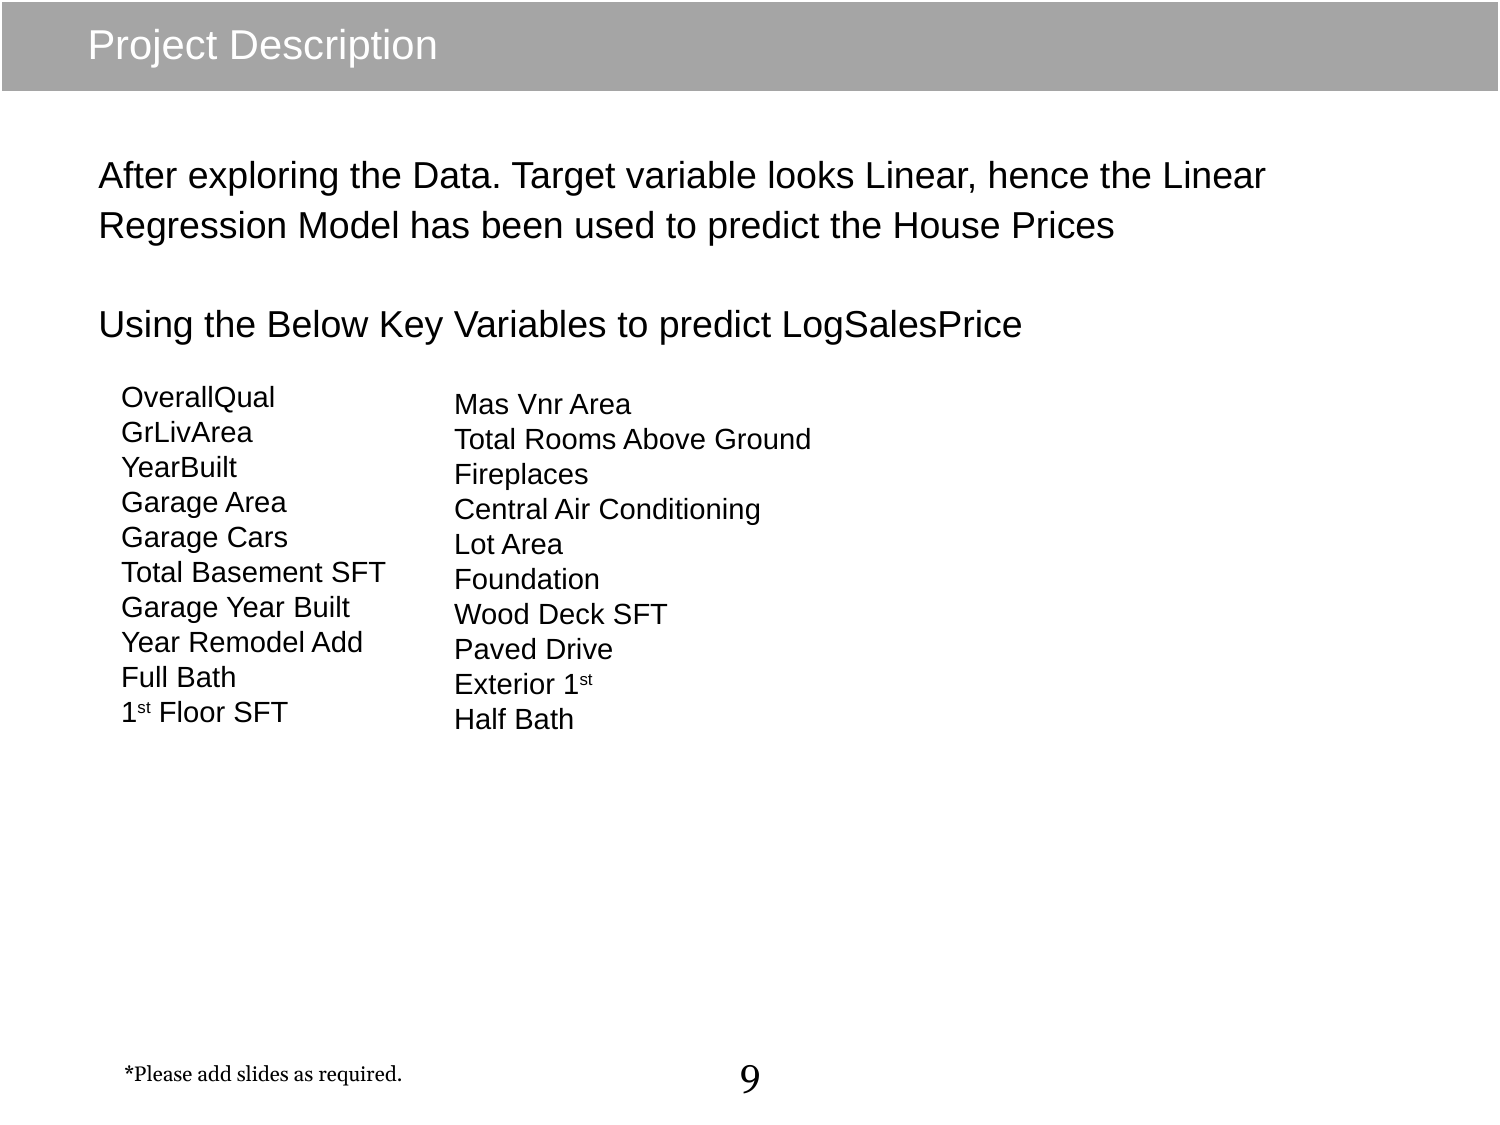

# Project Description
After exploring the Data. Target variable looks Linear, hence the Linear Regression Model has been used to predict the House Prices

Using the Below Key Variables to predict LogSalesPrice
OverallQual
GrLivArea
YearBuilt
Garage Area
Garage Cars
Total Basement SFT
Garage Year Built
Year Remodel Add
Full Bath
1st Floor SFT

Mas Vnr Area
Total Rooms Above Ground
Fireplaces
Central Air Conditioning
Lot Area
Foundation
Wood Deck SFT
Paved Drive
Exterior 1st
Half Bath
9
*Please add slides as required.